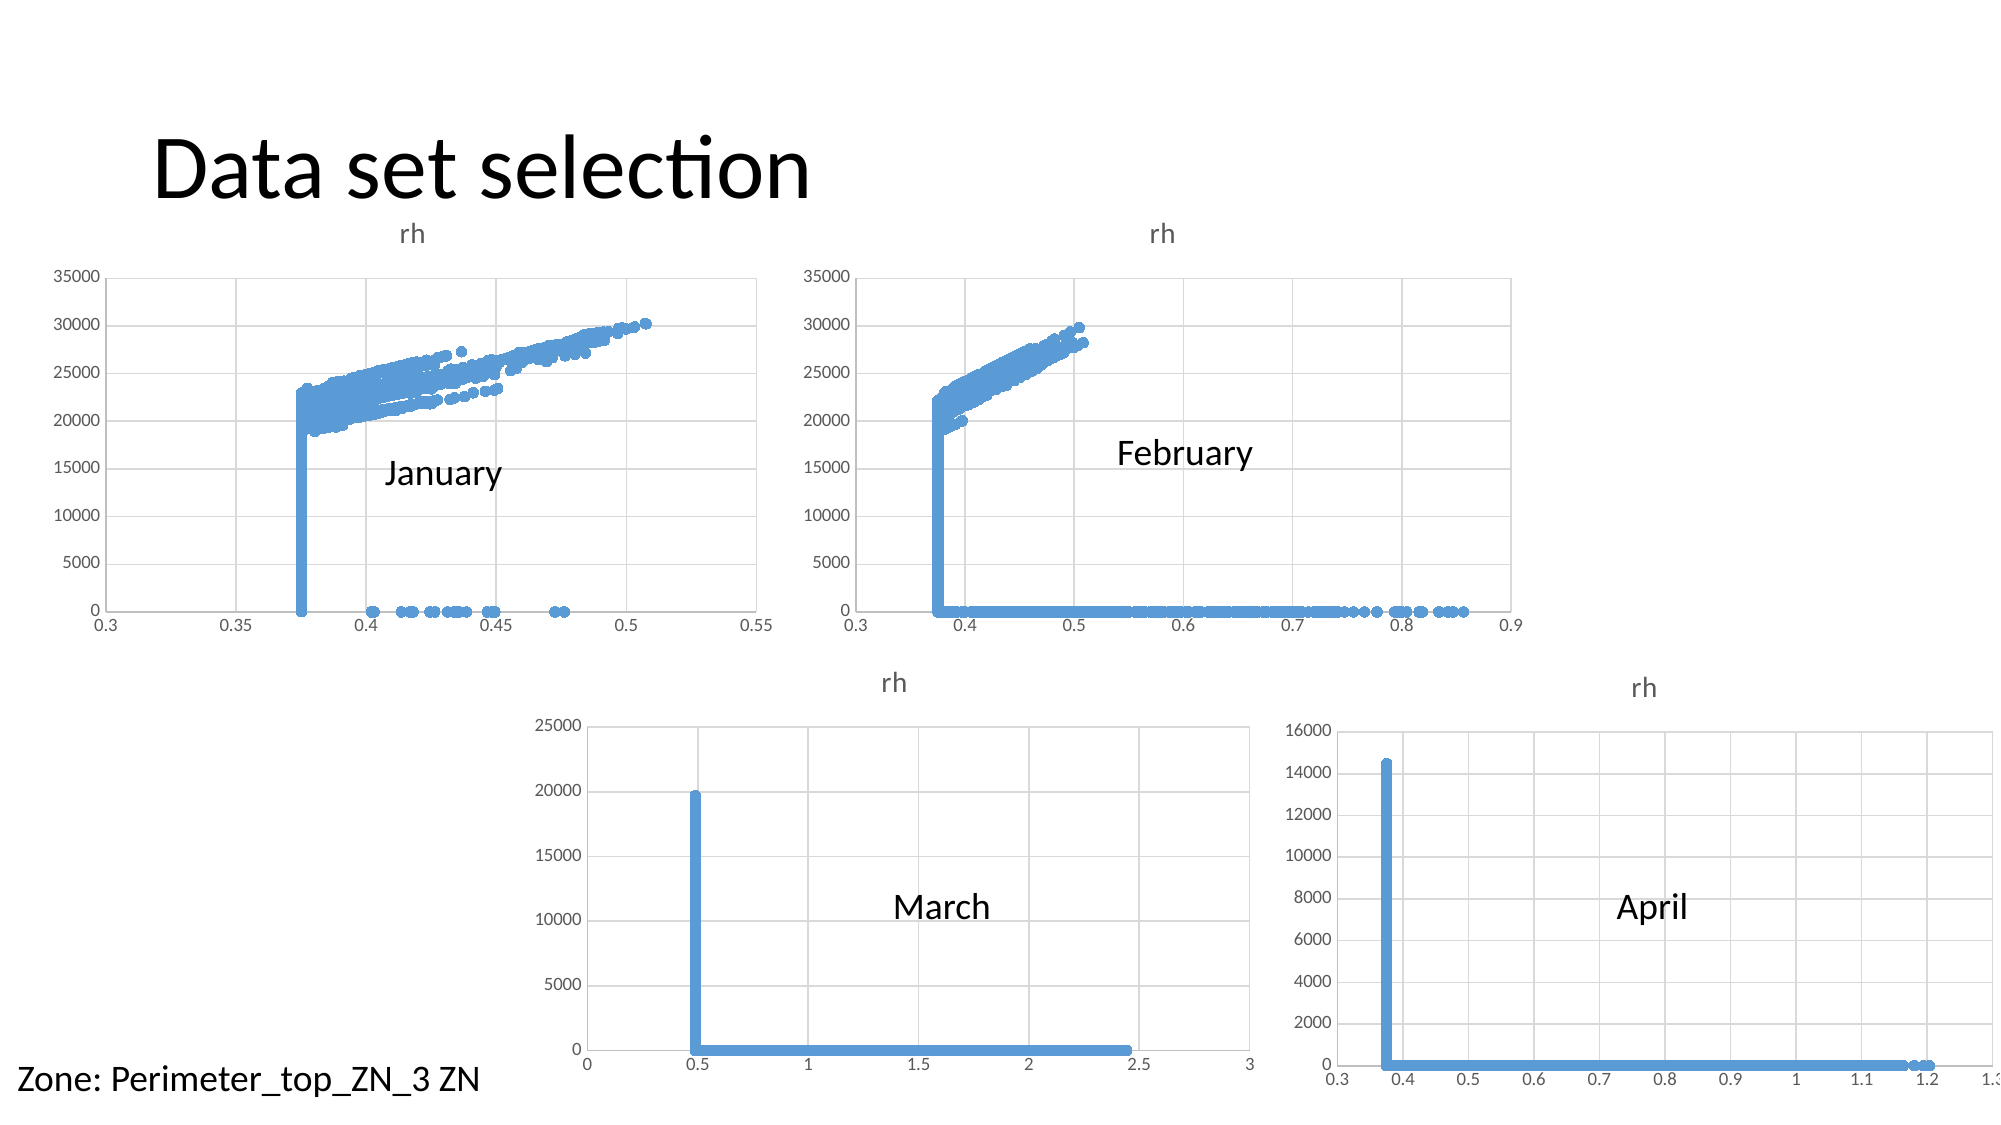

# Data set selection

### Chart:

| Category | rh |
|---|---|

### Chart:

| Category | rh |
|---|---|
February
January

### Chart:

| Category | rh |
|---|---|

### Chart:

| Category | rh |
|---|---|
March
April
Zone: Perimeter_top_ZN_3 ZN